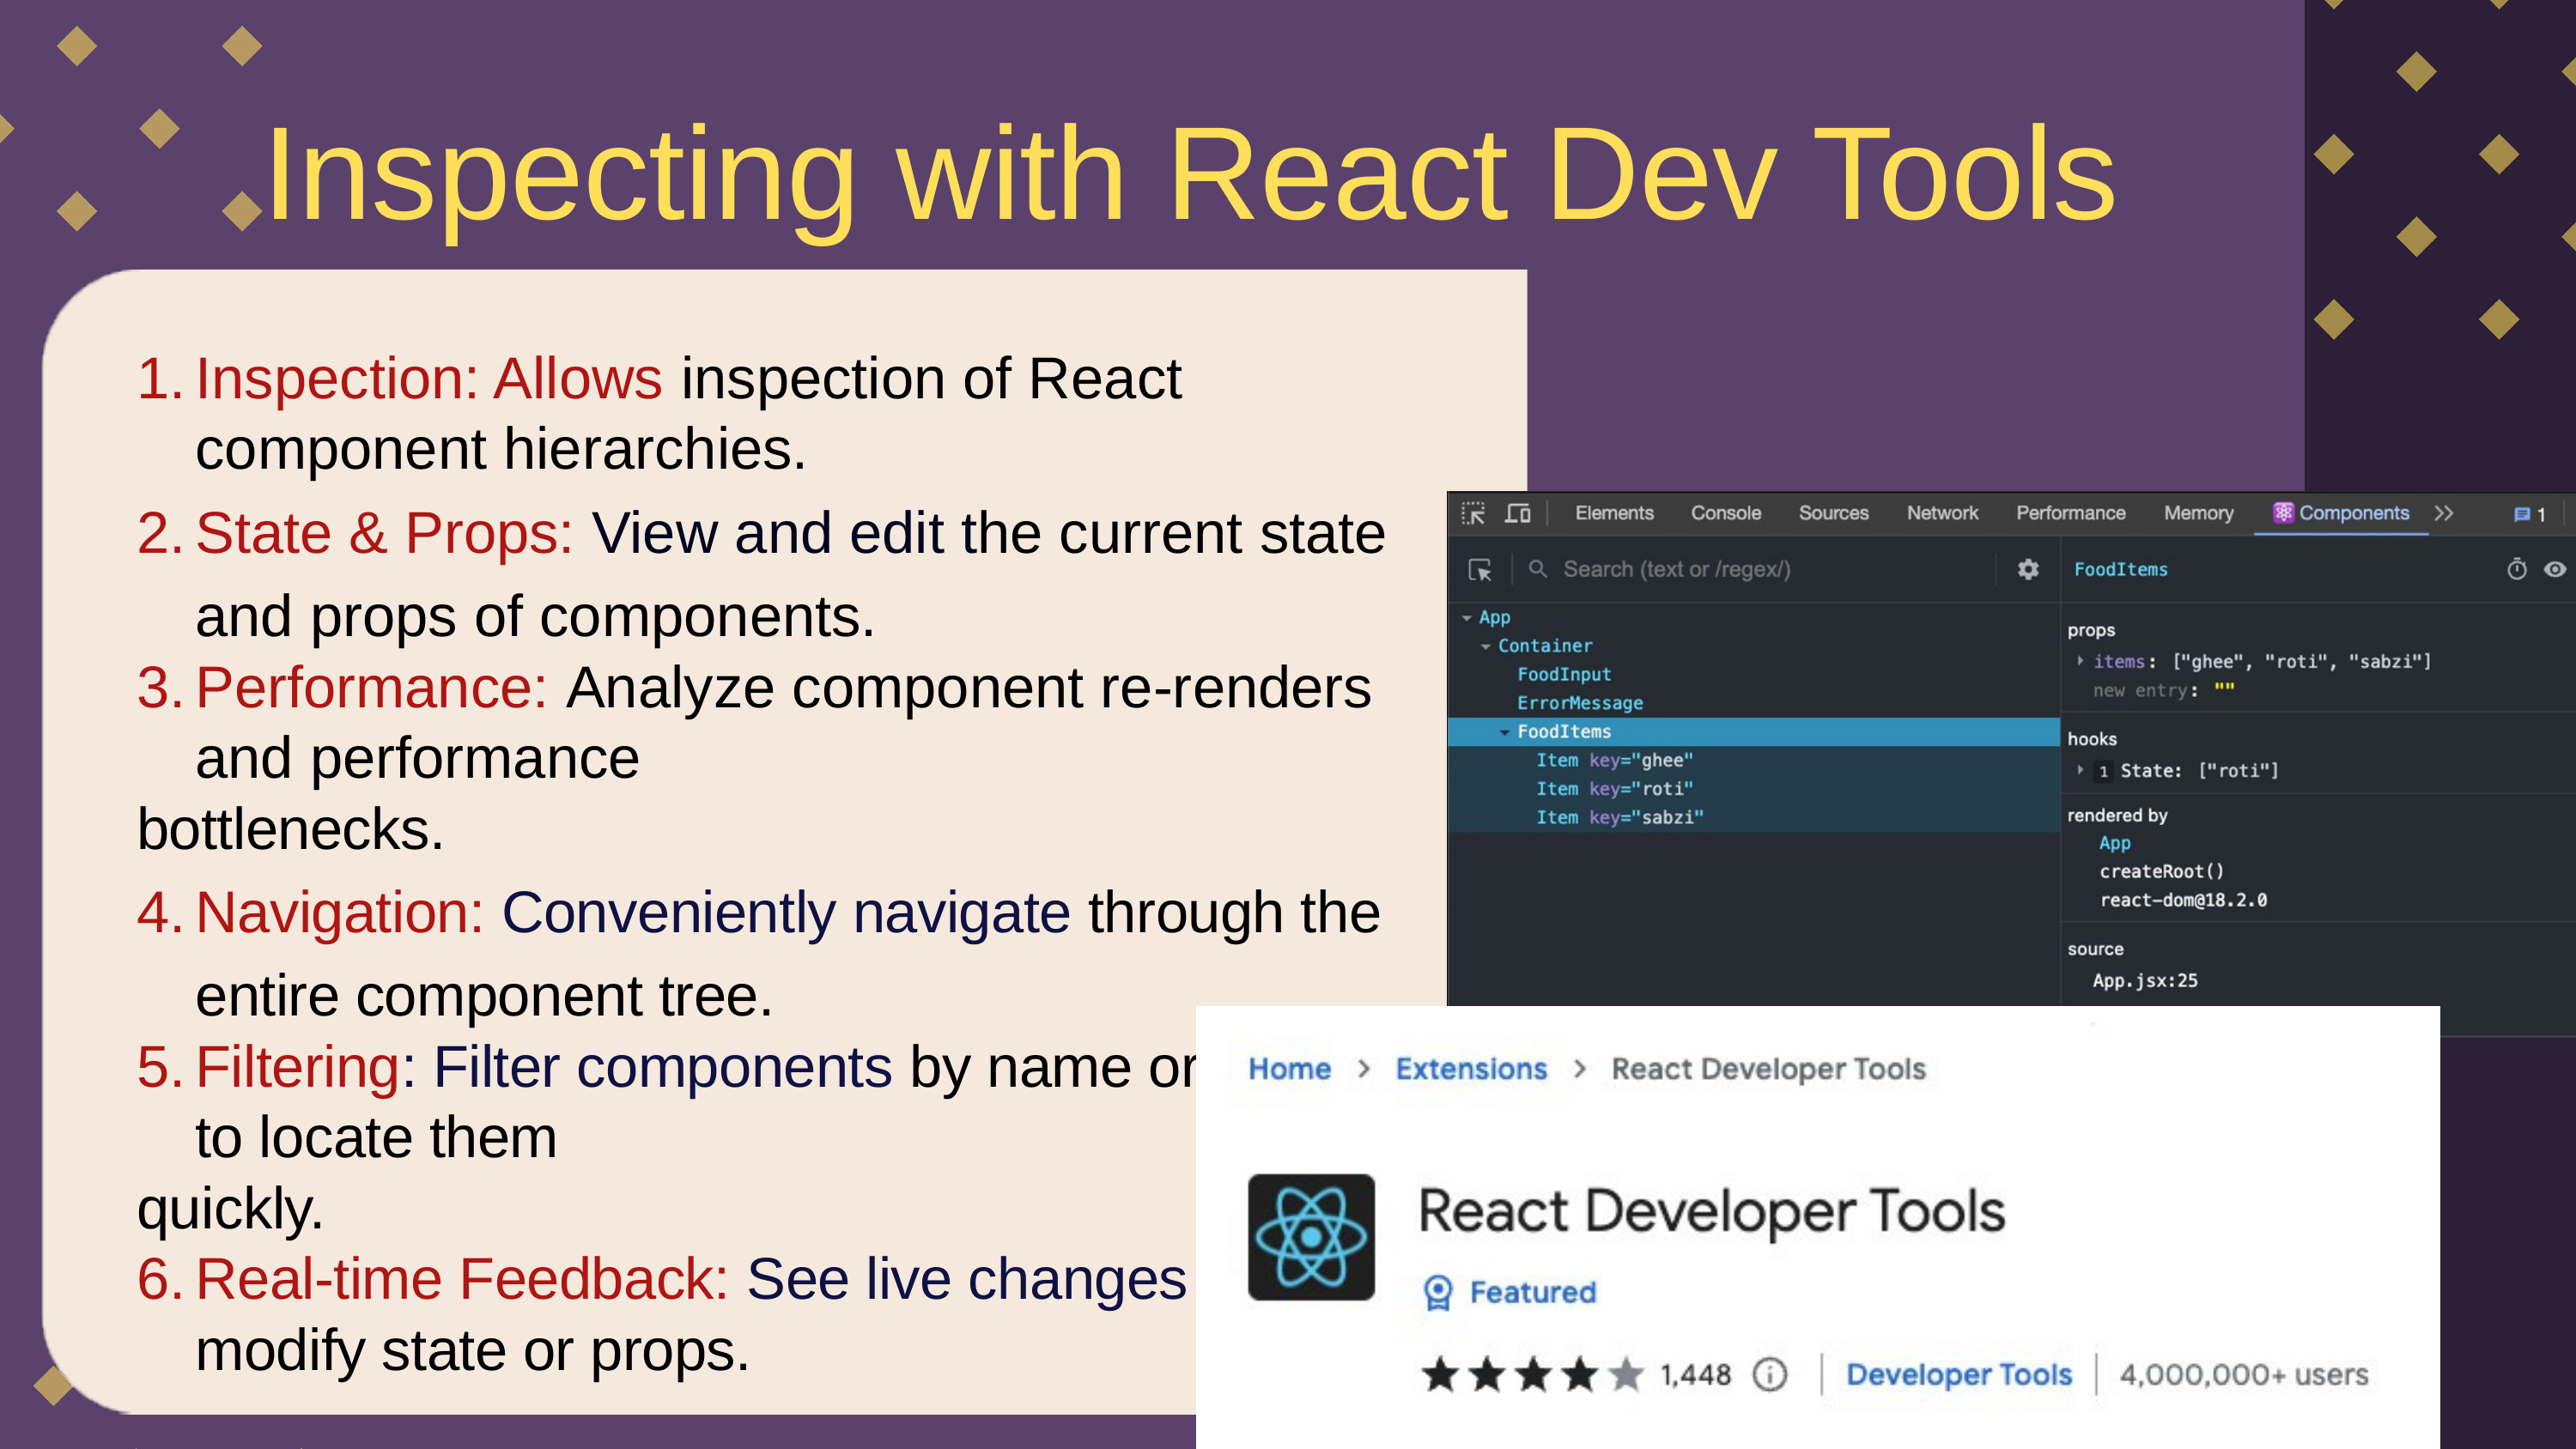

Inspecting with React Dev Tools

Inspection: Allows inspection of React component hierarchies.
State & Props: View and edit the current state and props of components.
Performance: Analyze component re-renders and performance
bottlenecks.
Navigation: Conveniently navigate through the entire component tree.
Filtering: Filter components by name or source to locate them
quickly.
Real-time Feedback: See live changes as you modify state or props.